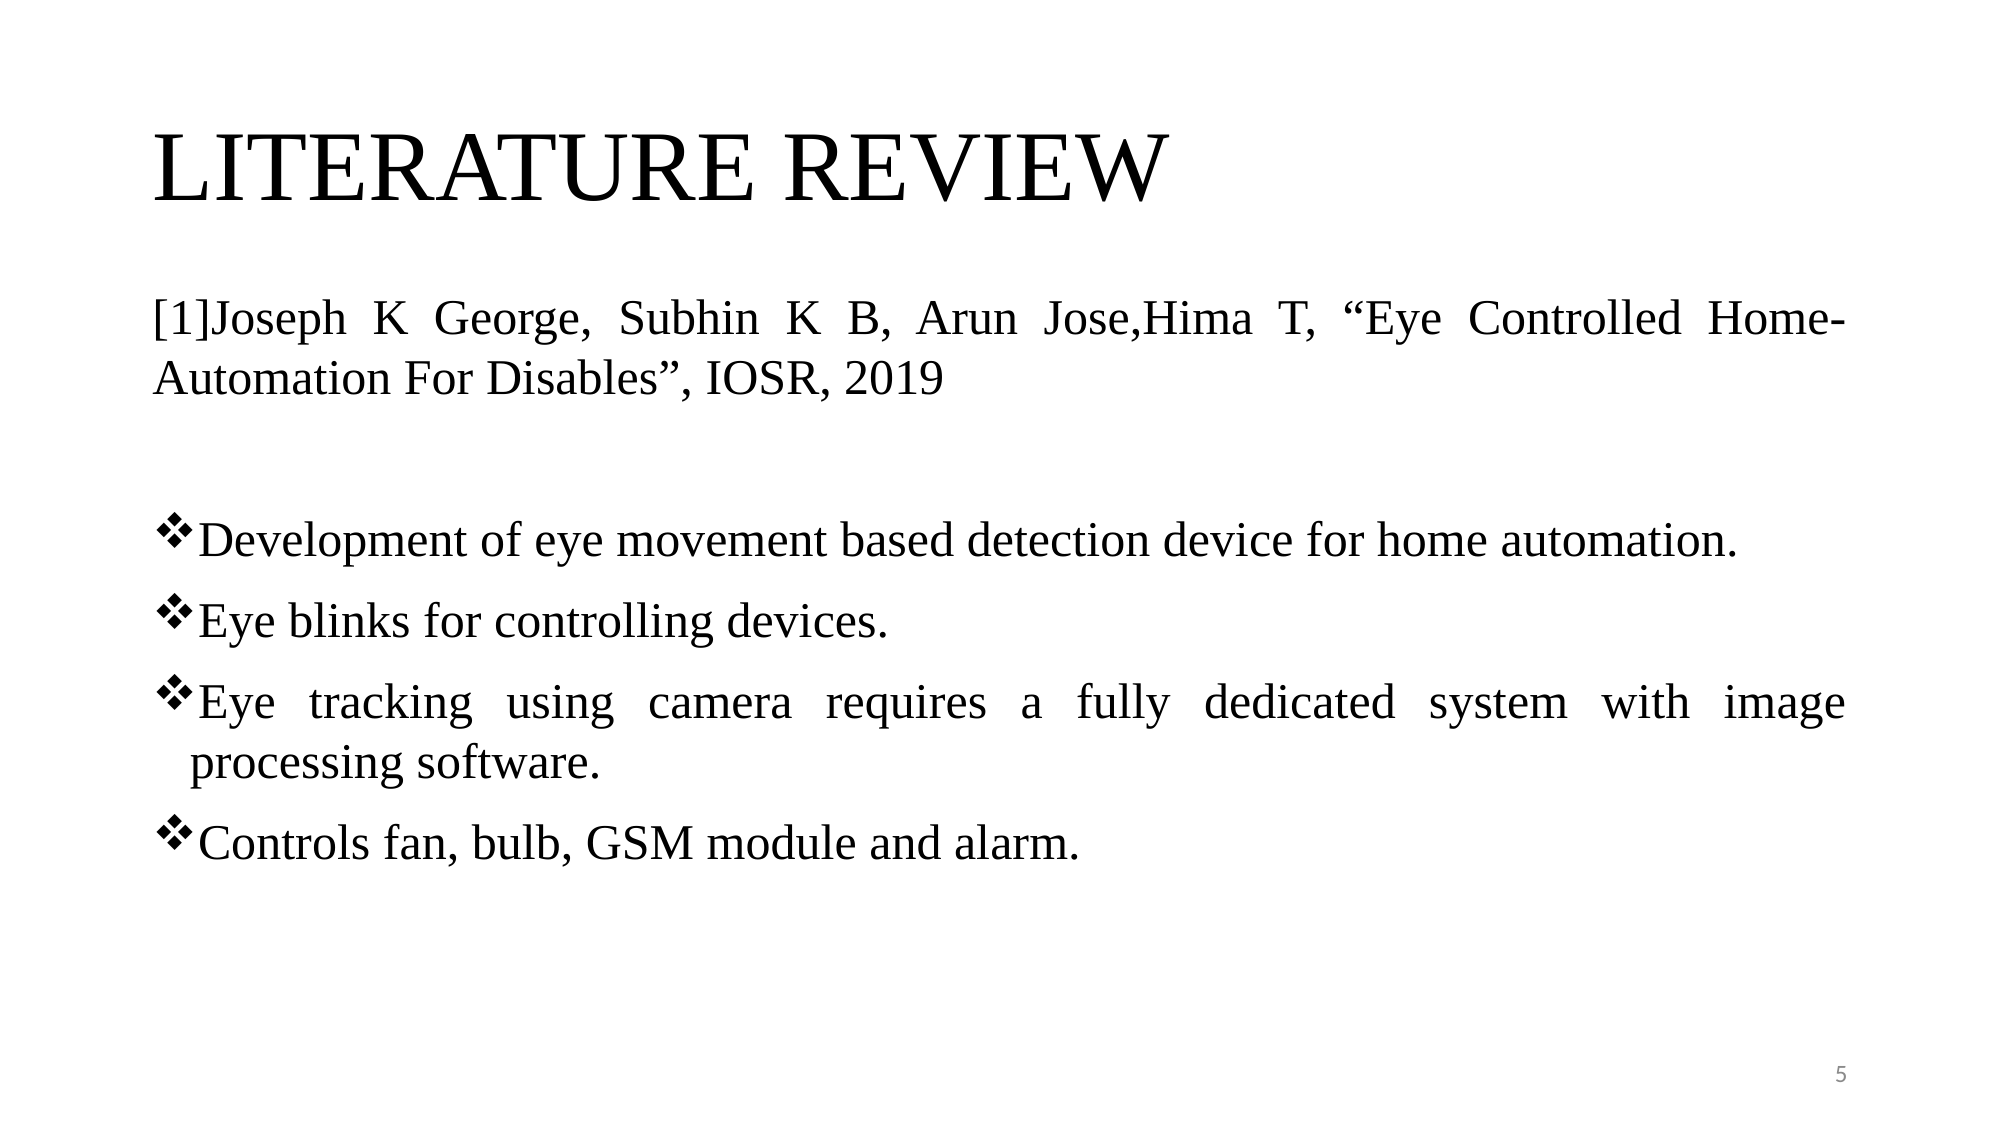

# LITERATURE REVIEW
[1]Joseph K George, Subhin K B, Arun Jose,Hima T, “Eye Controlled Home-Automation For Disables”, IOSR, 2019

Development of eye movement based detection device for home automation.
Eye blinks for controlling devices.
Eye tracking using camera requires a fully dedicated system with image processing software.
Controls fan, bulb, GSM module and alarm.

5